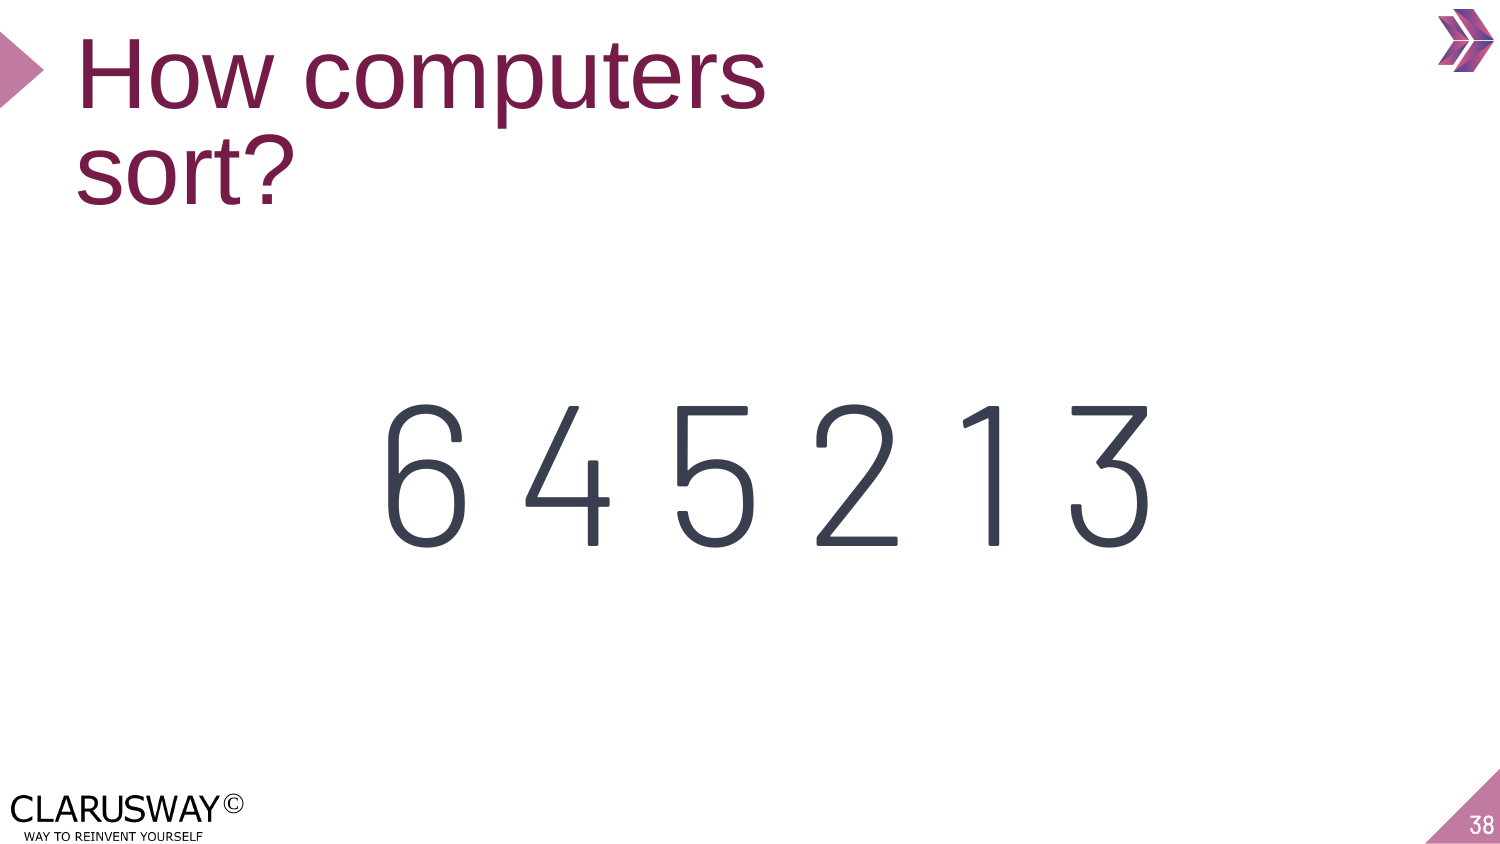

# How computers sort?
6 4 5 2 1 3
38